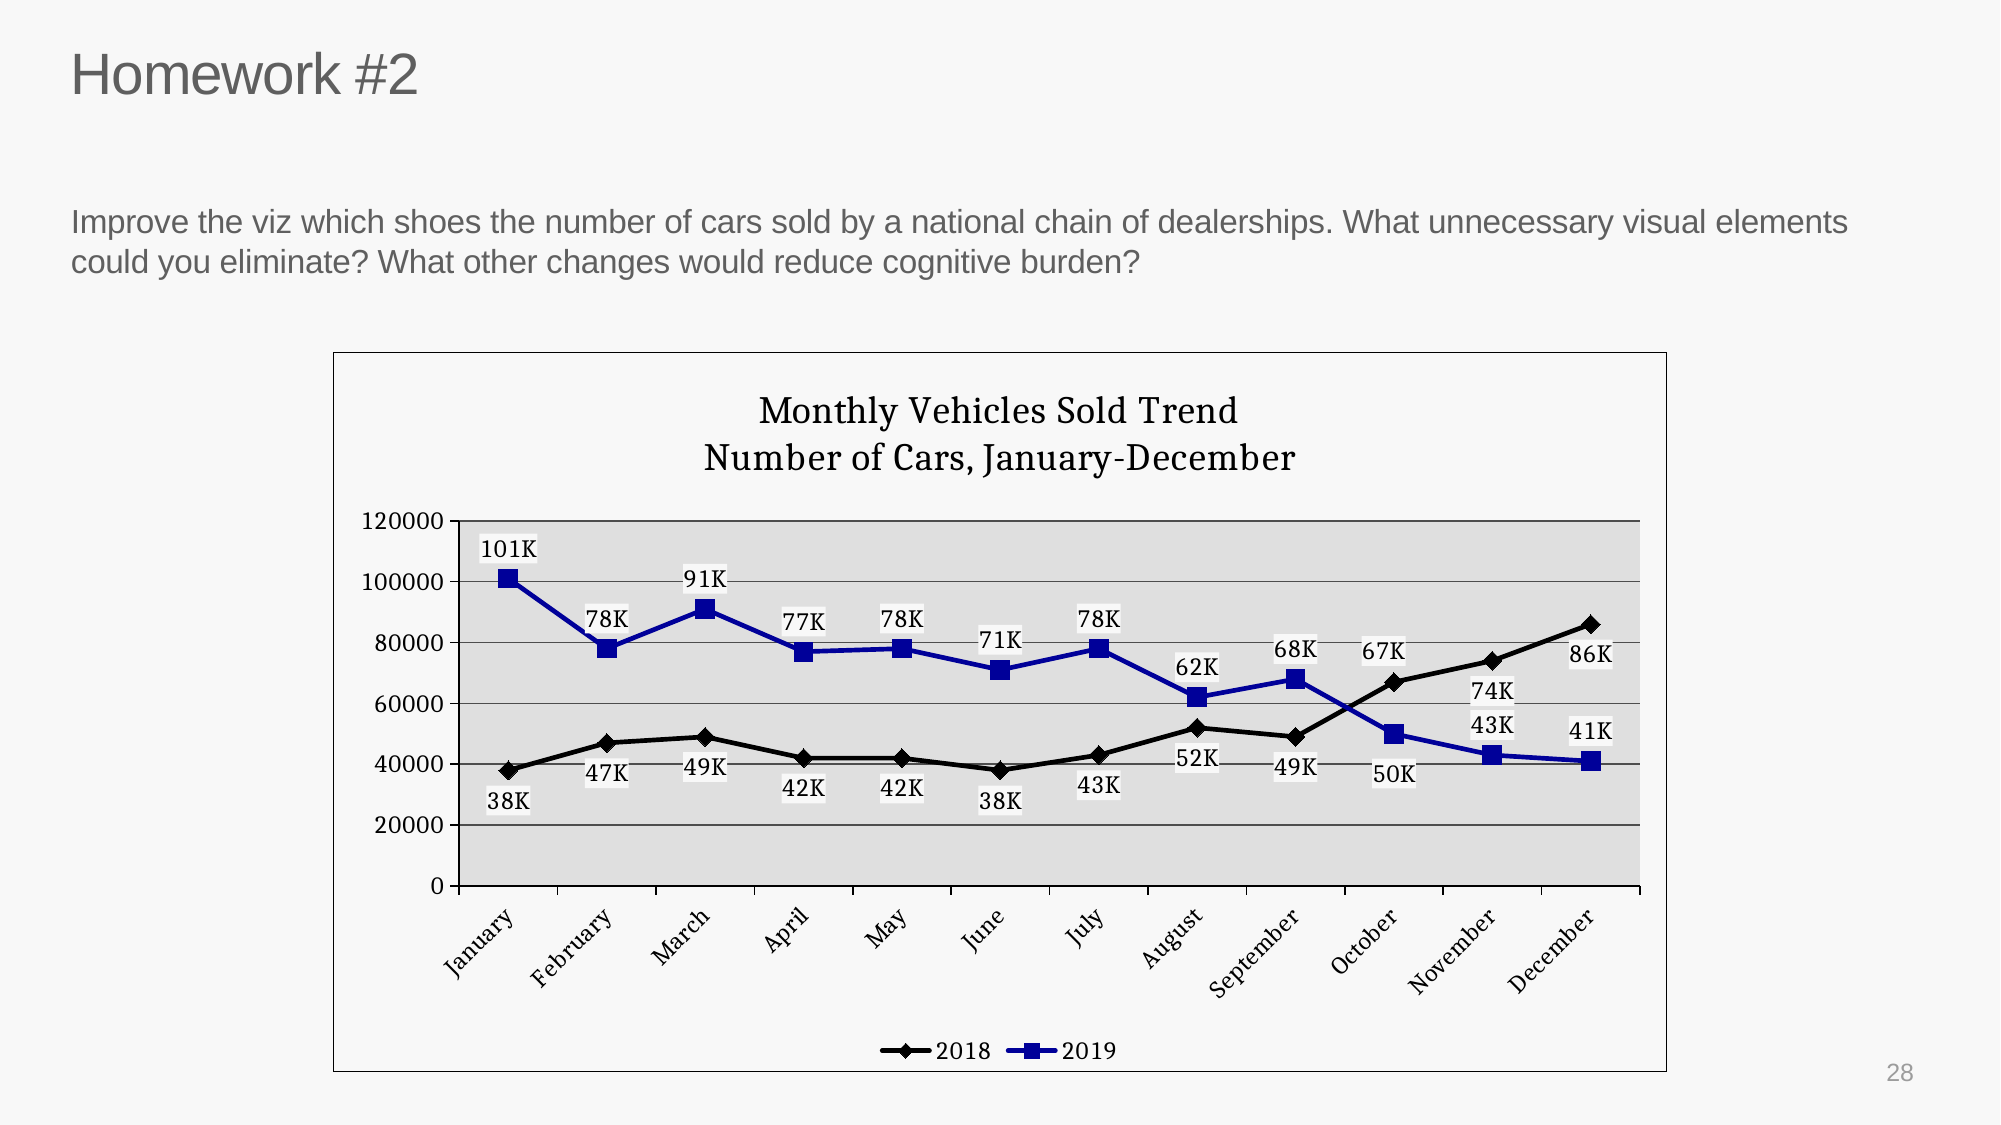

# Homework #2
Improve the viz which shoes the number of cars sold by a national chain of dealerships. What unnecessary visual elements could you eliminate? What other changes would reduce cognitive burden?

### Chart: Monthly Vehicles Sold Trend
Number of Cars, January-December

| Category | 2018 | 2019 |
|---|---|---|
| January | 38000.0 | 101000.0 |
| February | 47000.0 | 78000.0 |
| March | 49000.0 | 91000.0 |
| April | 42000.0 | 77000.0 |
| May | 42000.0 | 78000.0 |
| June | 38000.0 | 71000.0 |
| July | 43000.0 | 78000.0 |
| August | 52000.0 | 62000.0 |
| September | 49000.0 | 68000.0 |
| October | 67000.0 | 50000.0 |
| November | 74000.0 | 43000.0 |
| December | 86000.0 | 41000.0 |
28